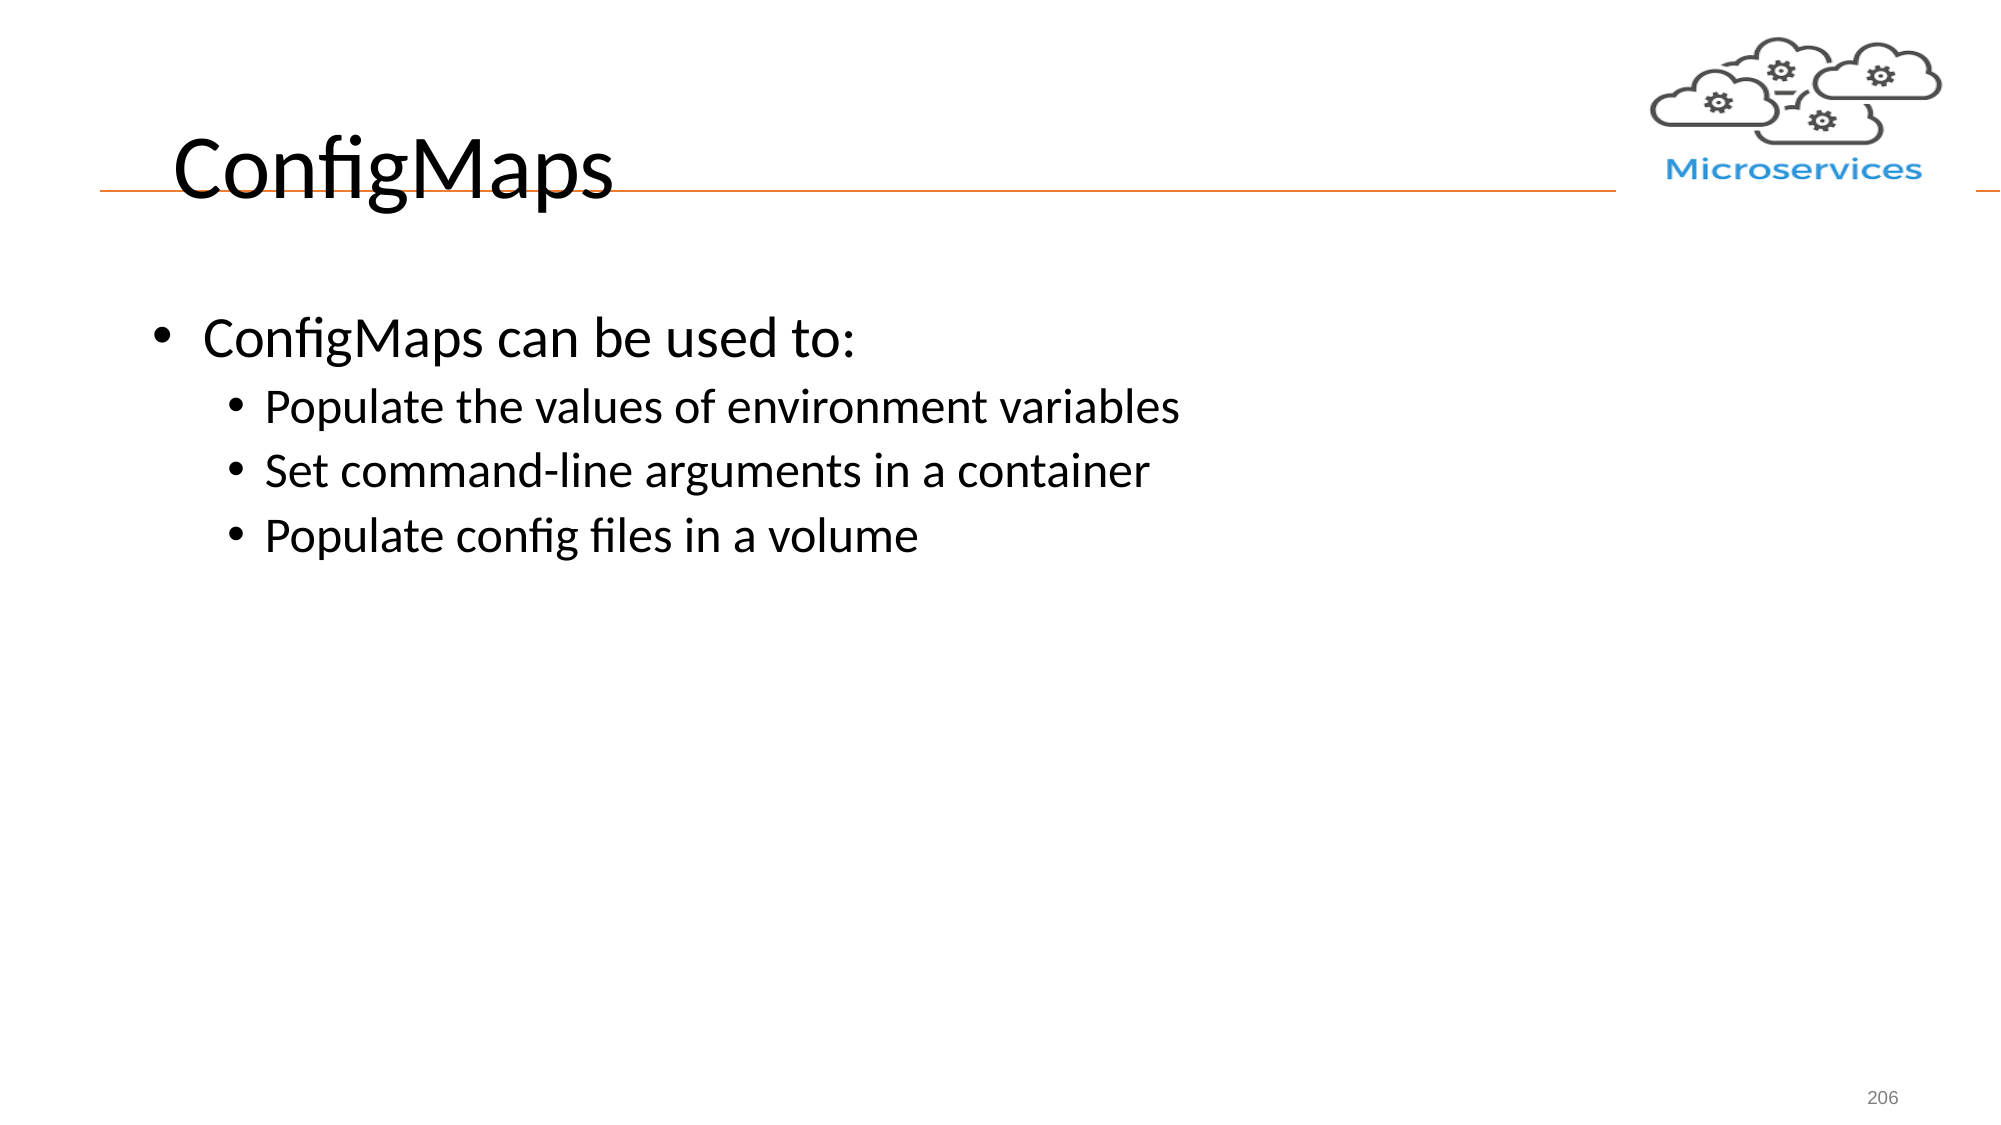

# ConfigMaps
 ConfigMaps can be used to:
Populate the values of environment variables
Set command-line arguments in a container
Populate config files in a volume